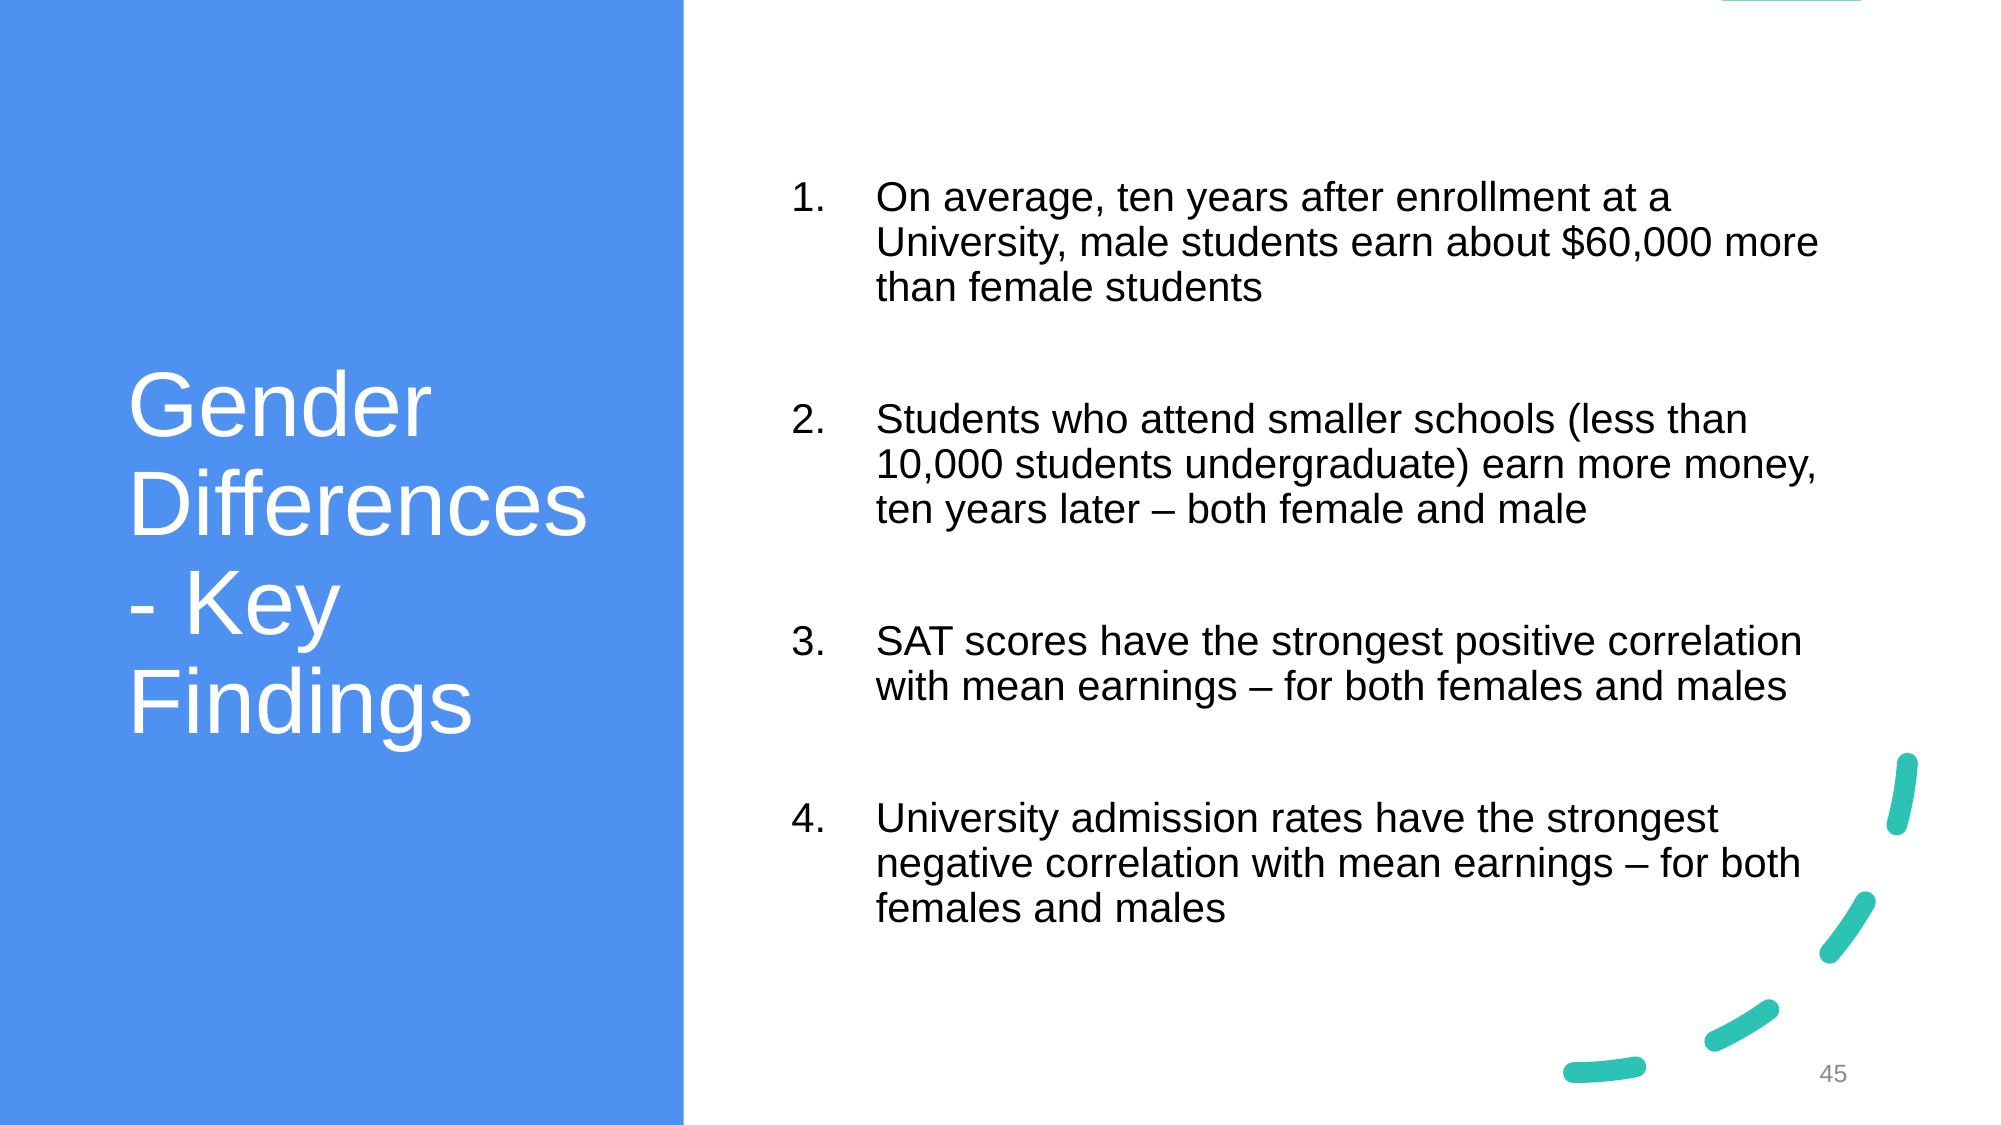

# Gender Differences - Key Findings

On average, ten years after enrollment at a University, male students earn about $60,000 more than female students

Students who attend smaller schools (less than 10,000 students undergraduate) earn more money, ten years later – both female and male

SAT scores have the strongest positive correlation with mean earnings – for both females and males

University admission rates have the strongest negative correlation with mean earnings – for both females and males

45